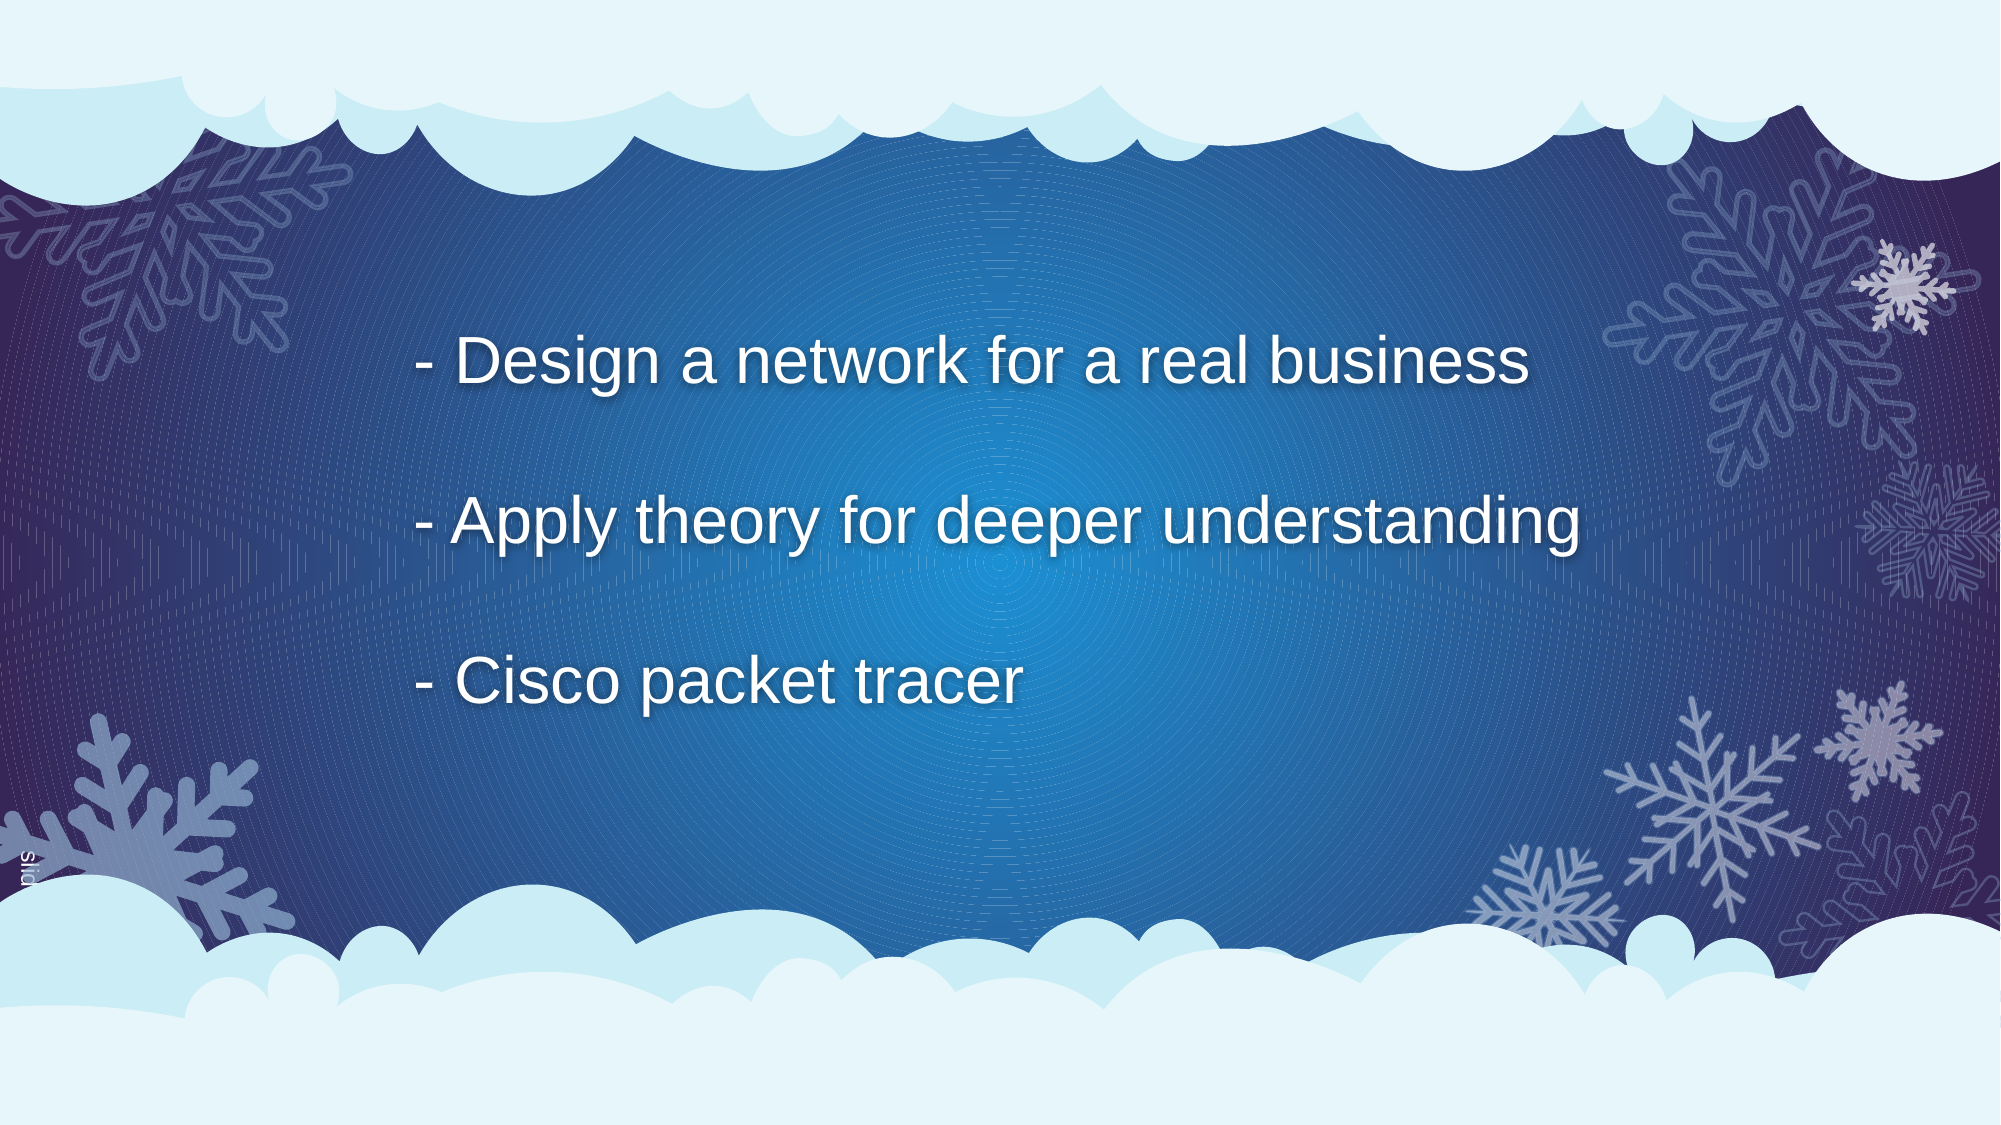

# - Design a network for a real business - Apply theory for deeper understanding - Cisco packet tracer